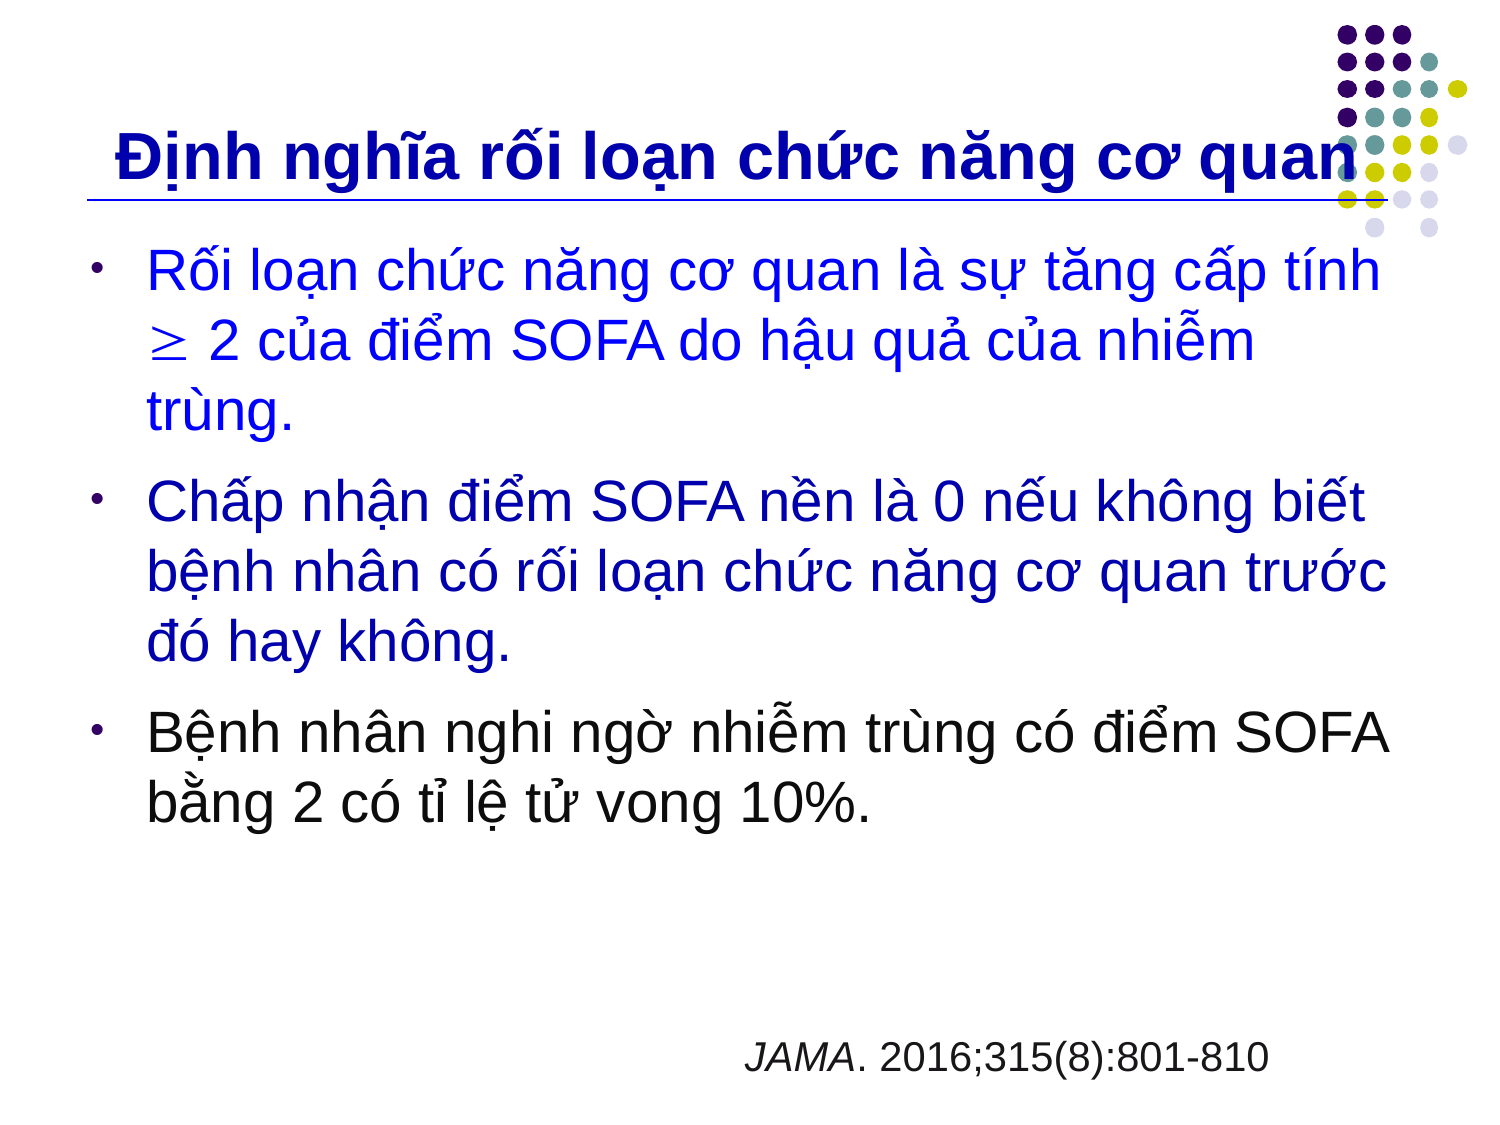

# Định nghĩa rối loạn chức năng cơ quan
Rối loạn chức năng cơ quan là sự tăng cấp tính ≥ 2 của điểm SOFA do hậu quả của nhiễm trùng.
Chấp nhận điểm SOFA nền là 0 nếu không biết bệnh nhân có rối loạn chức năng cơ quan trước đó hay không.
Bệnh nhân nghi ngờ nhiễm trùng có điểm SOFA bằng 2 có tỉ lệ tử vong 10%.

JAMA. 2016;315(8):801-810